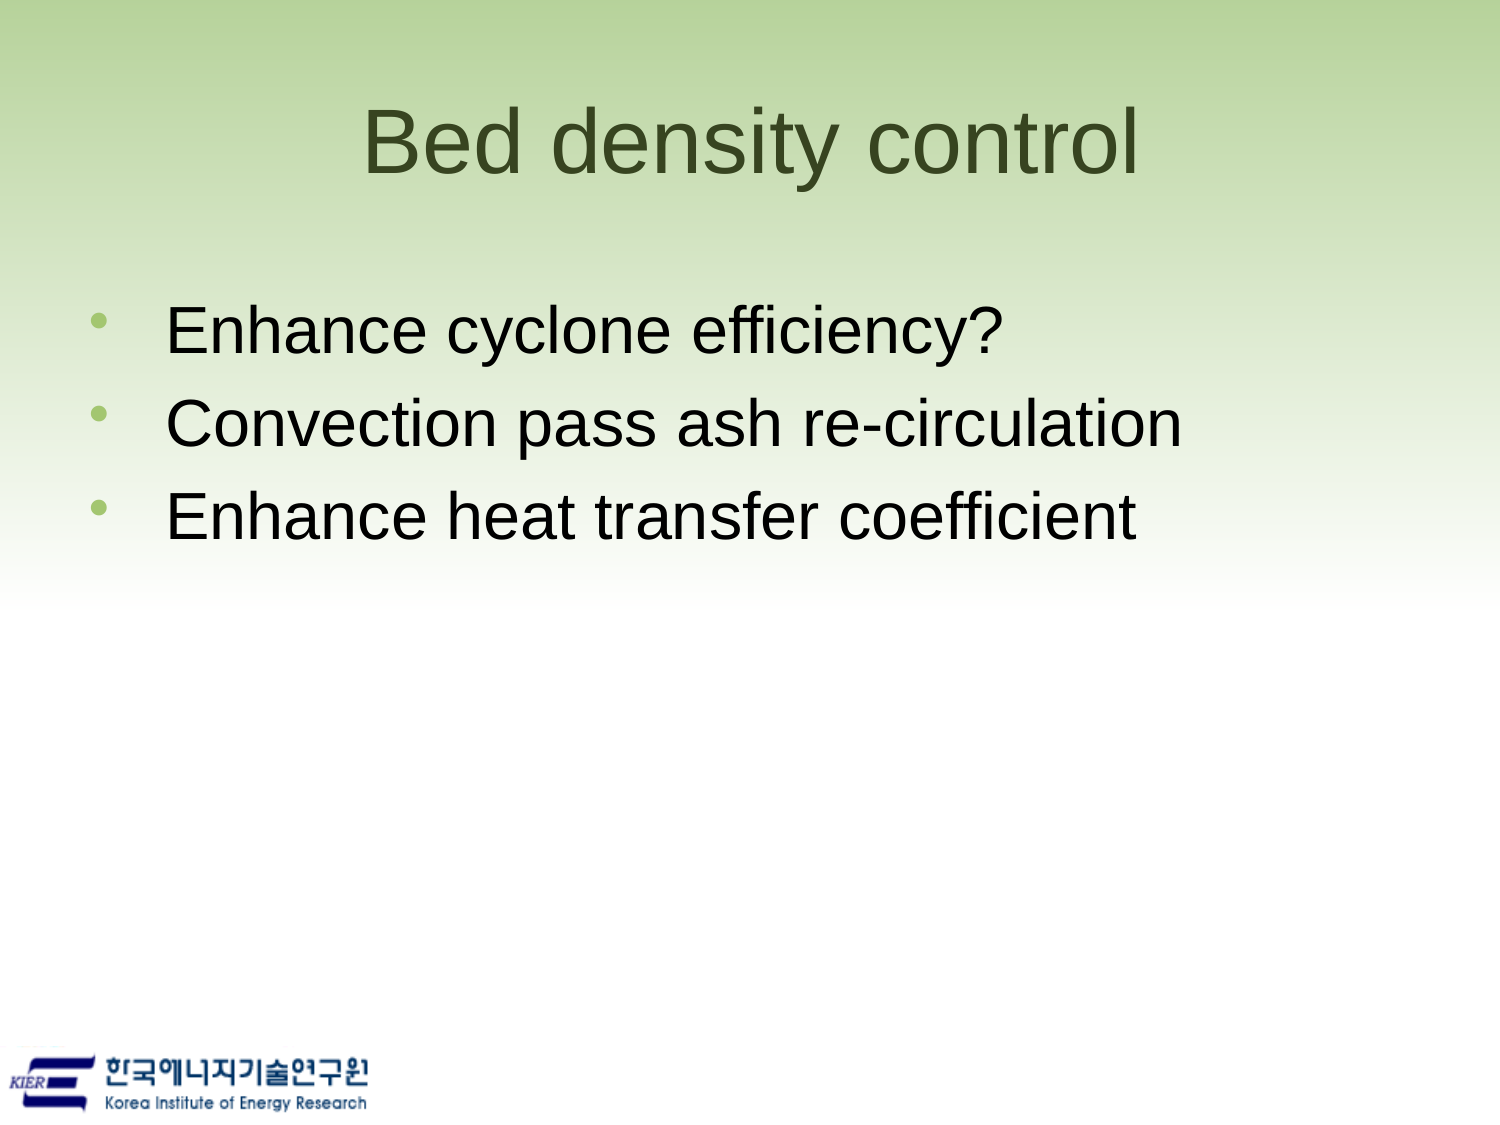

# Bed density control
Enhance cyclone efficiency?
Convection pass ash re-circulation
Enhance heat transfer coefficient